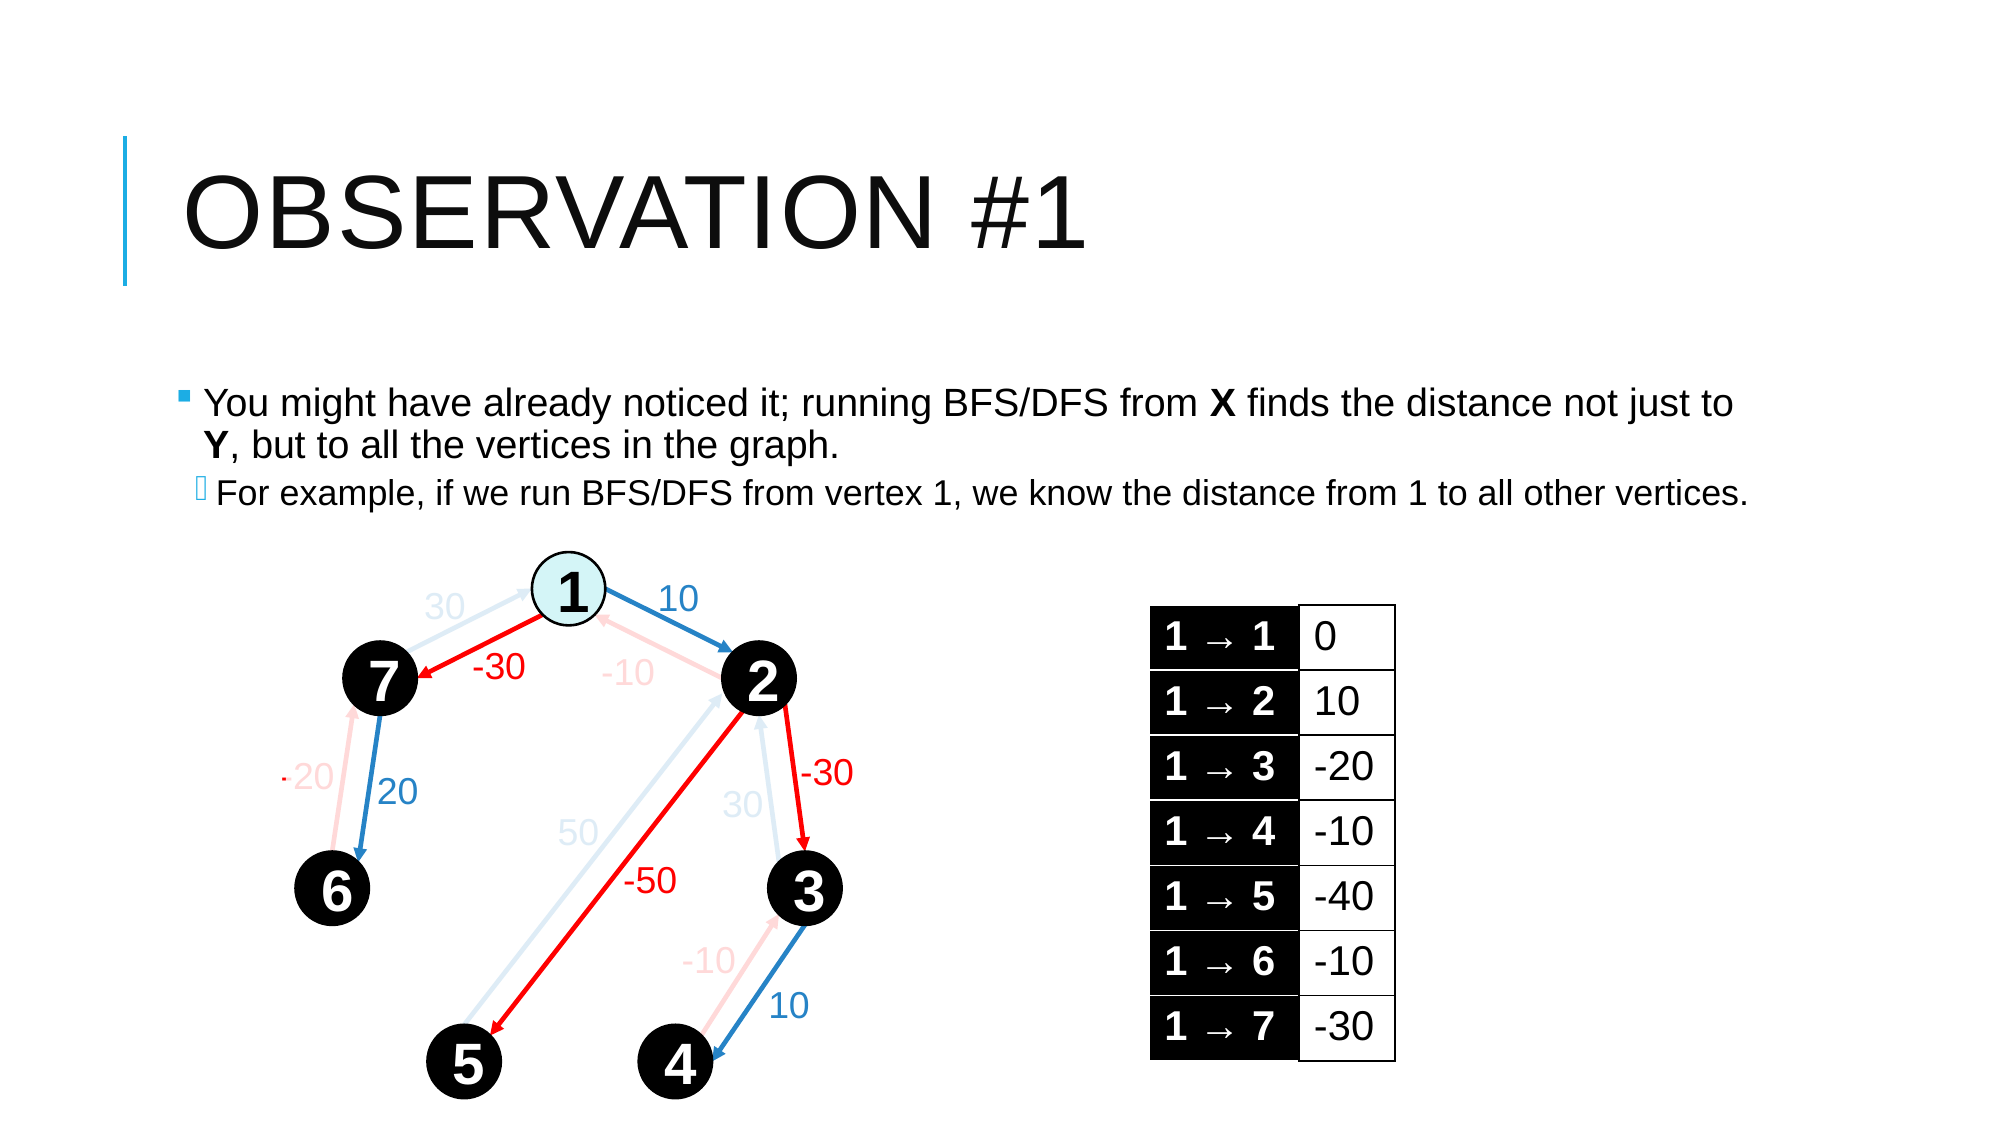

# Observation #1
You might have already noticed it; running BFS/DFS from X finds the distance not just to Y, but to all the vertices in the graph.
For example, if we run BFS/DFS from vertex 1, we know the distance from 1 to all other vertices.

1
10
30
-10
-20
30
50
-10
| 1 → 1 | 0 |
| --- | --- |
| 1 → 2 | 10 |
| 1 → 3 | -20 |
| 1 → 4 | -10 |
| 1 → 5 | -40 |
| 1 → 6 | -10 |
| 1 → 7 | -30 |
-30
7
2
-30
20
-50
6
3
10
5
4